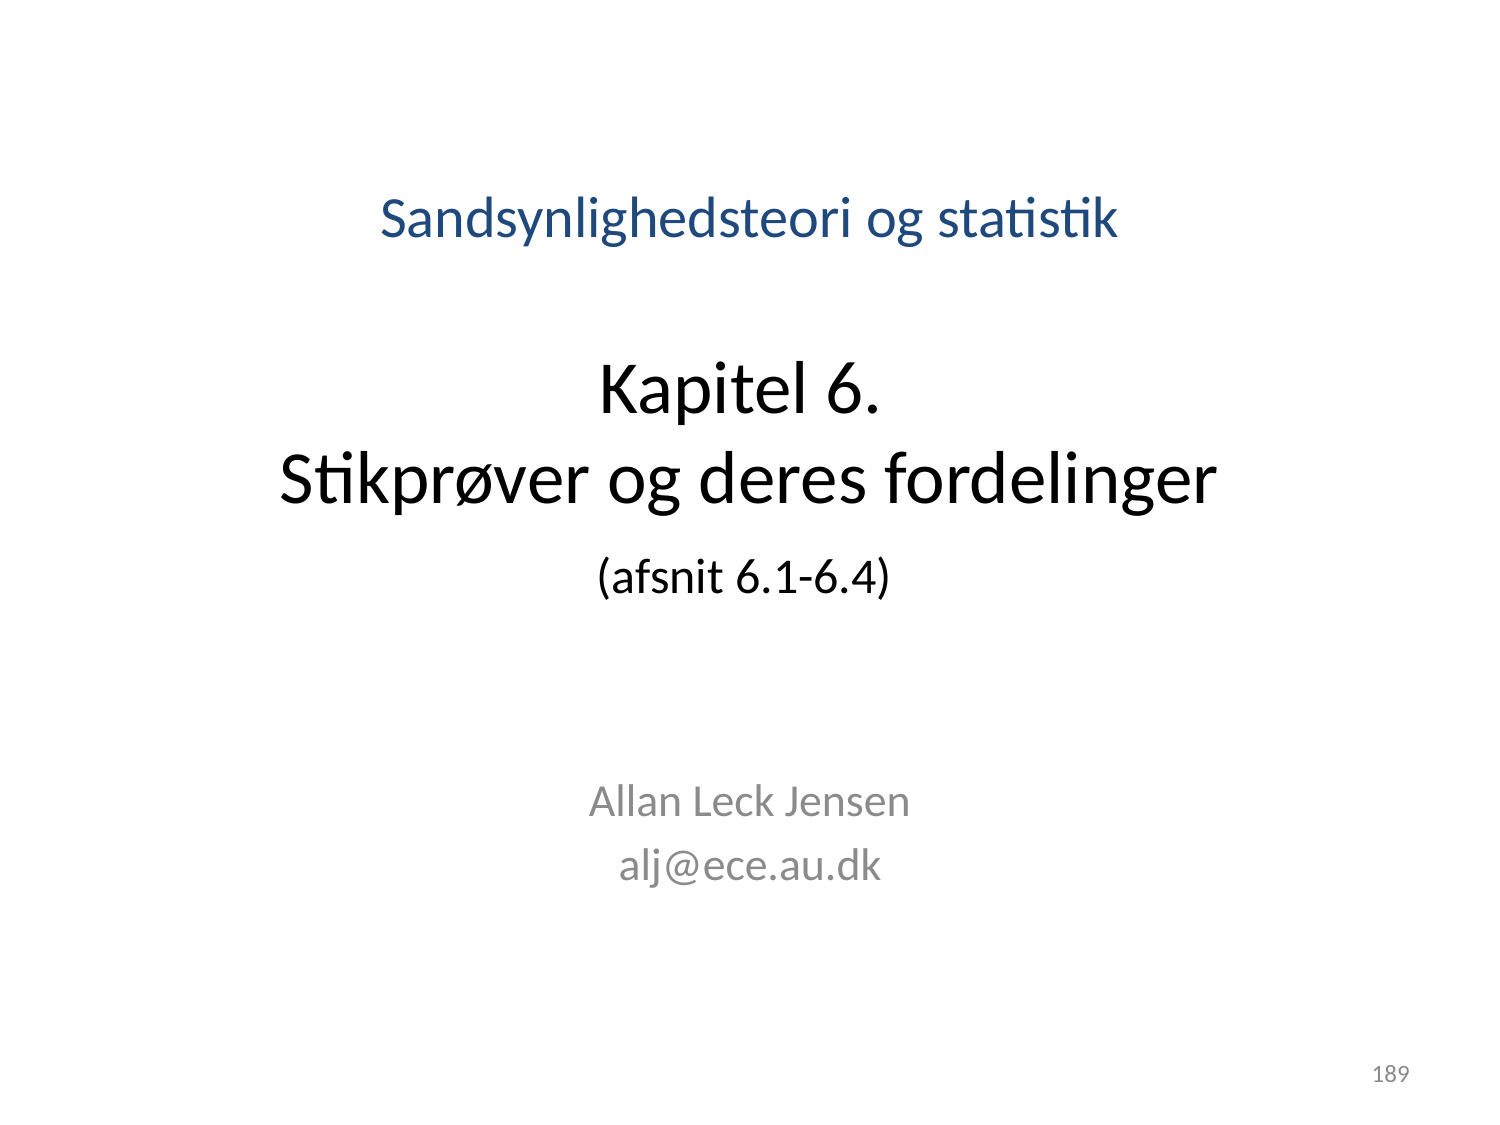

# Sandsynlighedsteori og statistik Kapitel 6. Stikprøver og deres fordelinger (afsnit 6.1-6.4)
Allan Leck Jensen
alj@ece.au.dk
189